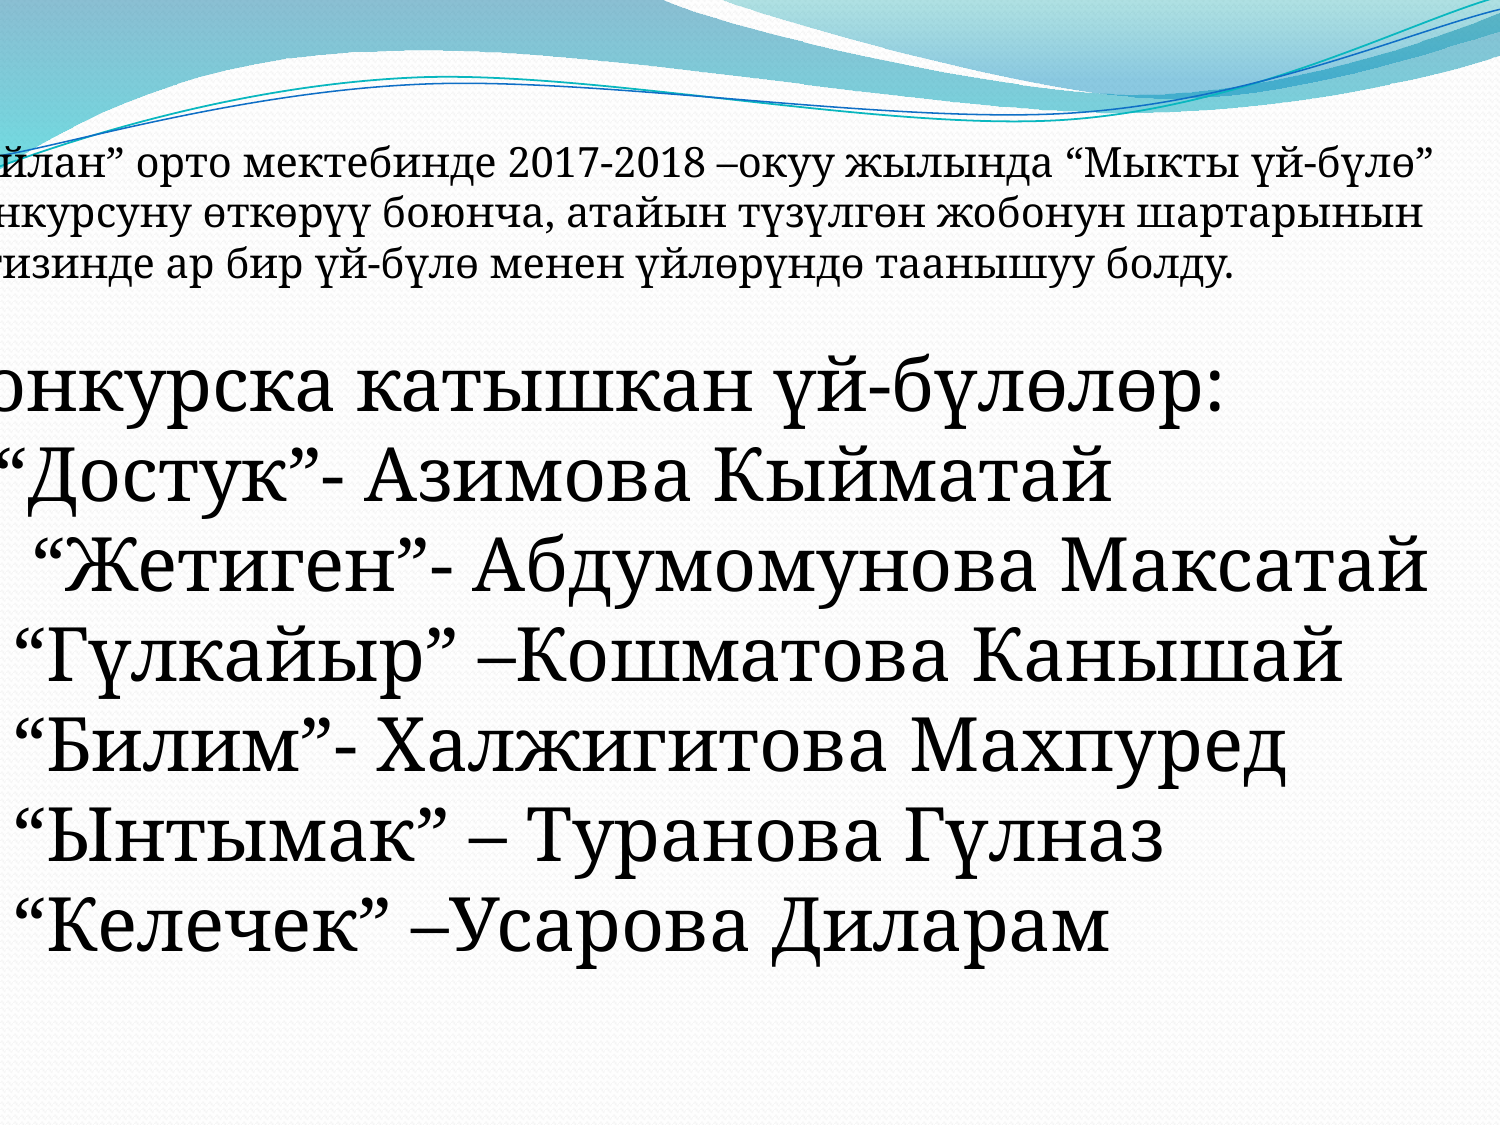

“Тайлан” орто мектебинде 2017-2018 –окуу жылында “Мыкты үй-бүлө”
 конкурсуну өткөрүү боюнча, атайын түзүлгөн жобонун шартарынын
негизинде ар бир үй-бүлө менен үйлөрүндө таанышуу болду.

Конкурска катышкан үй-бүлөлөр:
“Достук”- Азимова Кыйматай
2.  “Жетиген”- Абдумомунова Максатай
3. “Гүлкайыр” –Кошматова Канышай
4. “Билим”- Халжигитова Махпуред
5. “Ынтымак” – Туранова Гүлназ
6. “Келечек” –Усарова Диларам